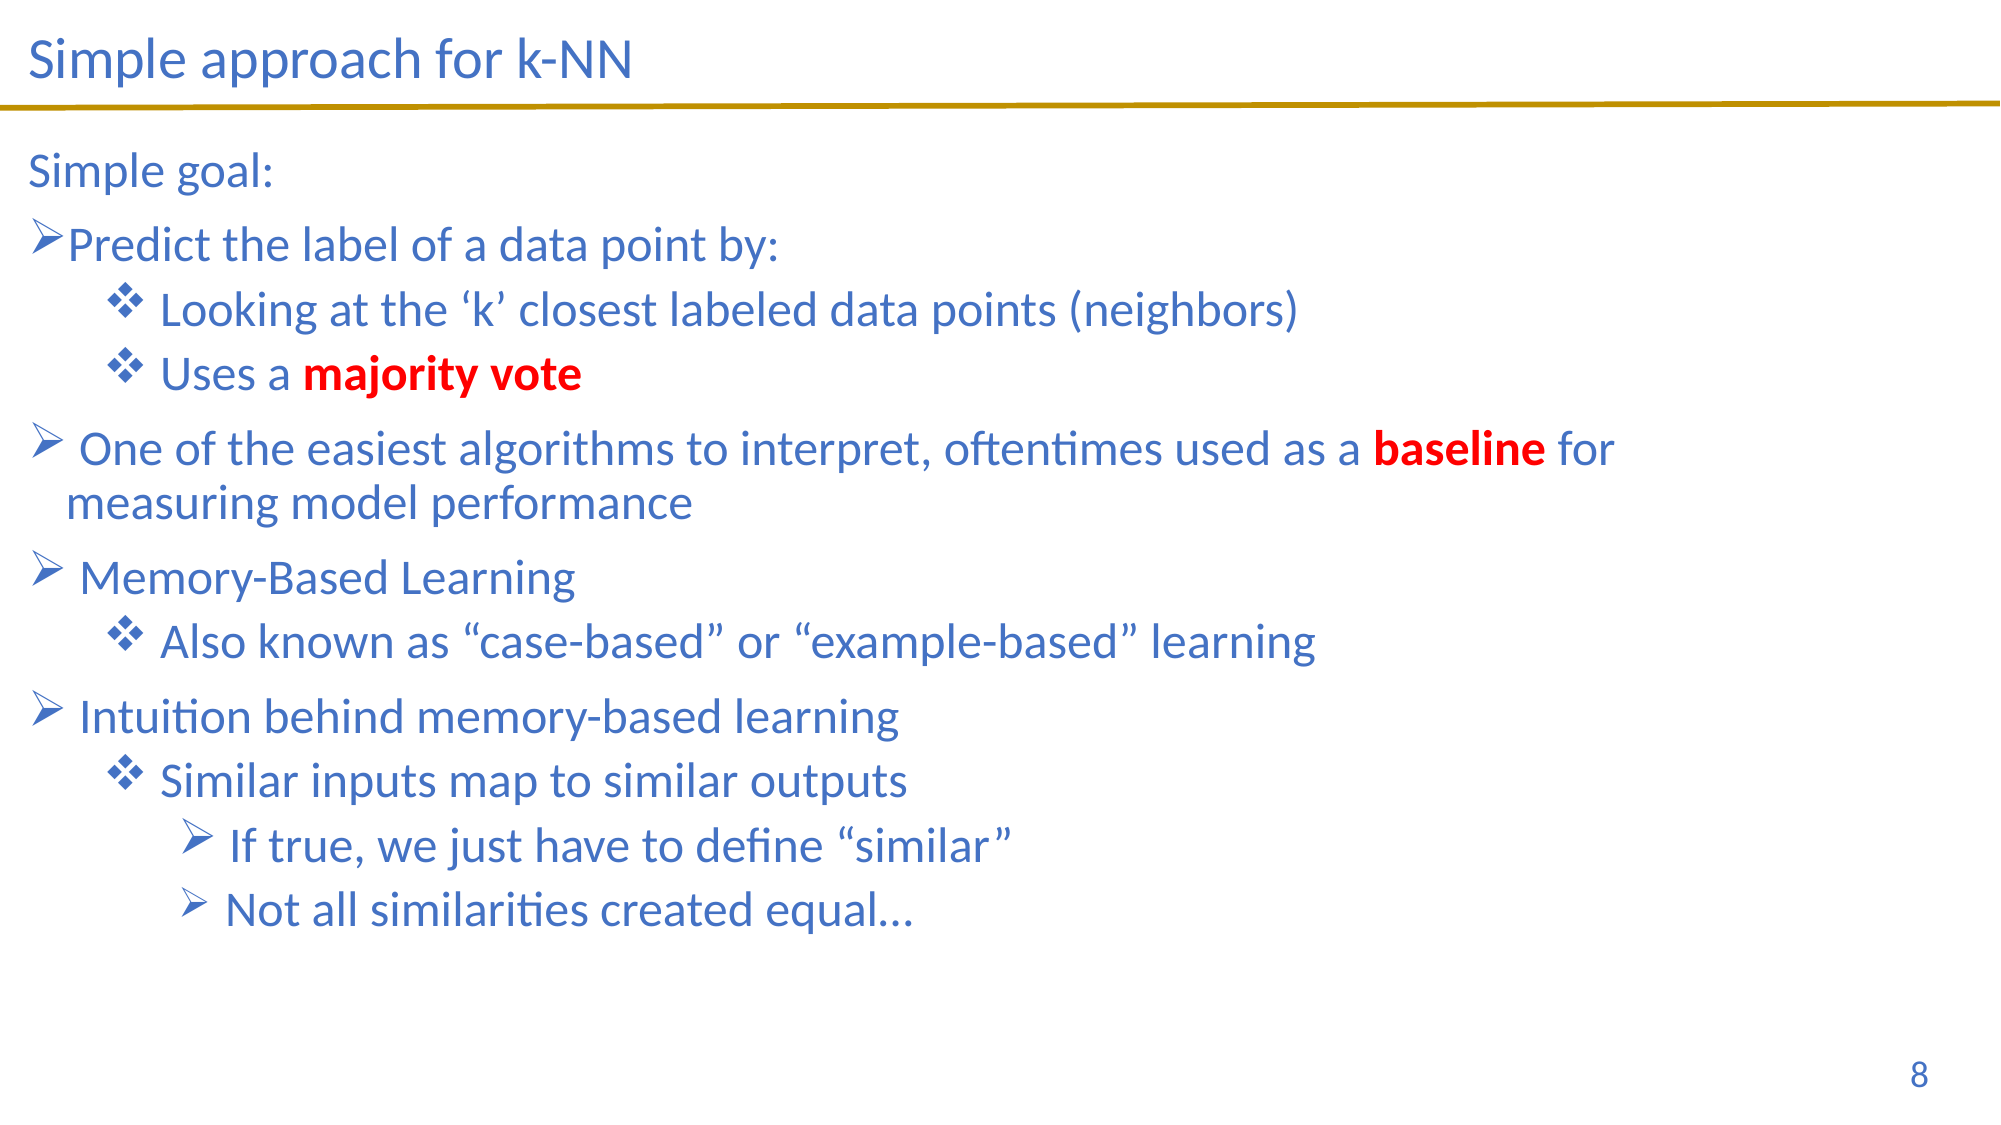

# Simple approach for k-NN
Simple goal:
Predict the label of a data point by:
 Looking at the ‘k’ closest labeled data points (neighbors)
 Uses a majority vote
 One of the easiest algorithms to interpret, oftentimes used as a baseline for measuring model performance
 Memory-Based Learning
 Also known as “case-based” or “example-based” learning
 Intuition behind memory-based learning
 Similar inputs map to similar outputs
 If true, we just have to define “similar”
 Not all similarities created equal…

8